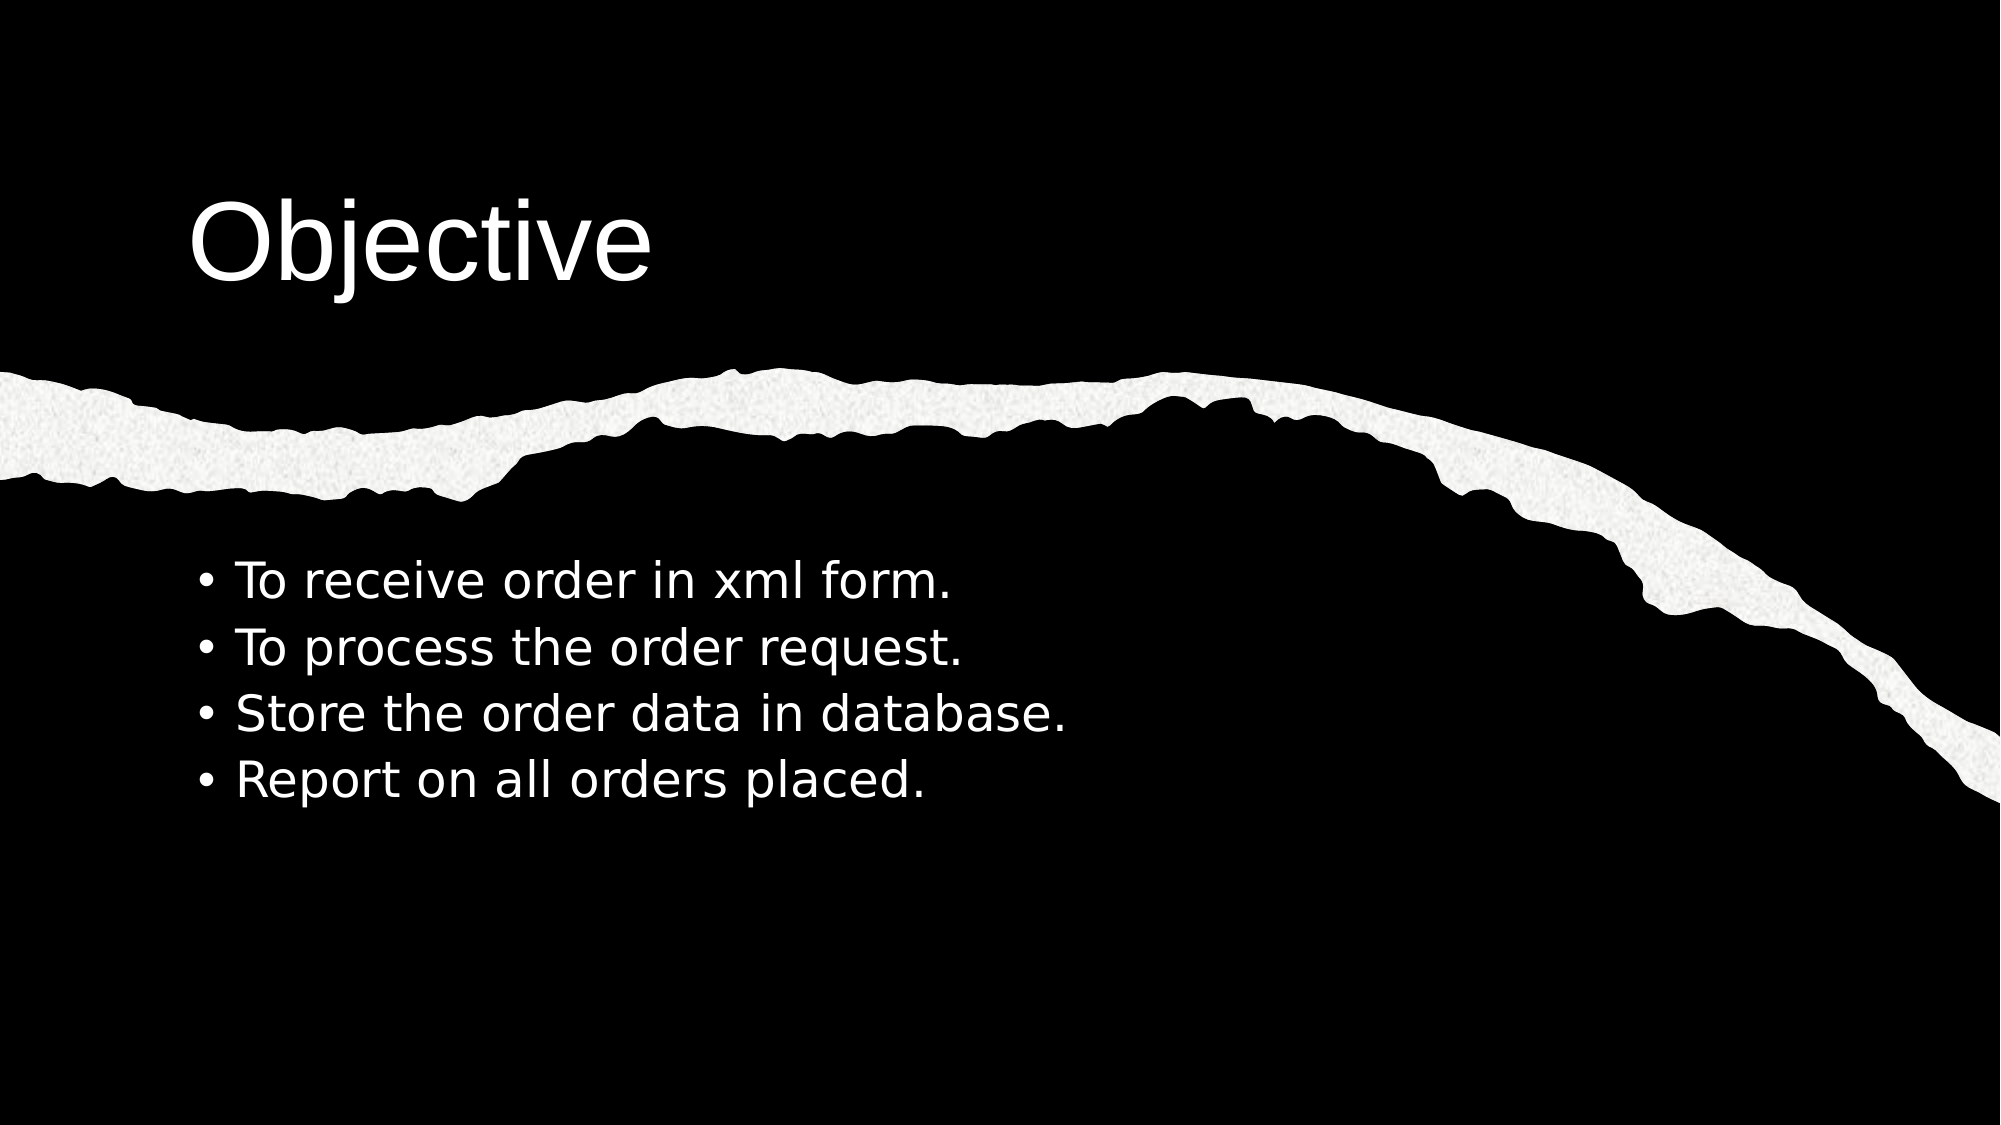

Objective

To receive order in xml form.
To process the order request.
Store the order data in database.
Report on all orders placed.